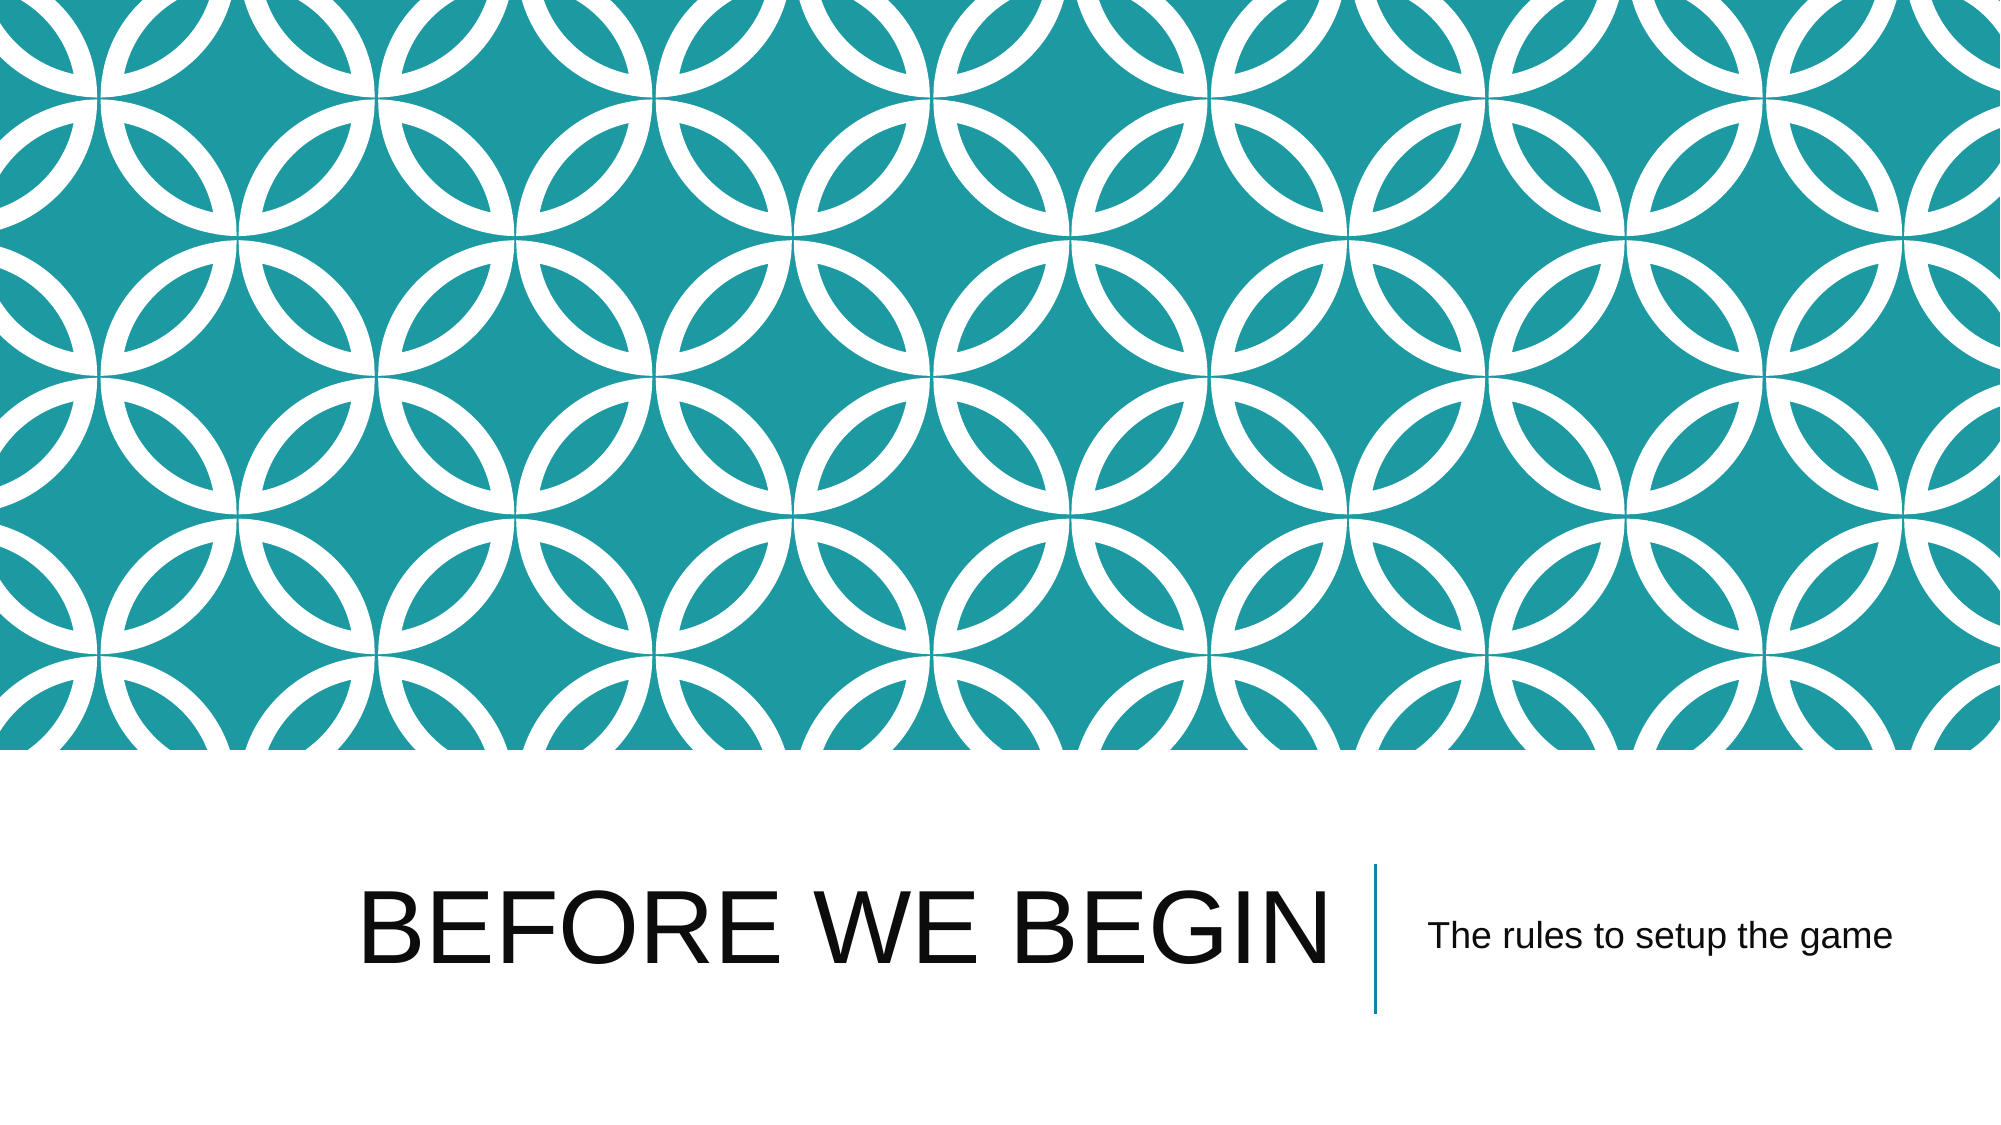

# BEFORE WE BEGIN
The rules to setup the game